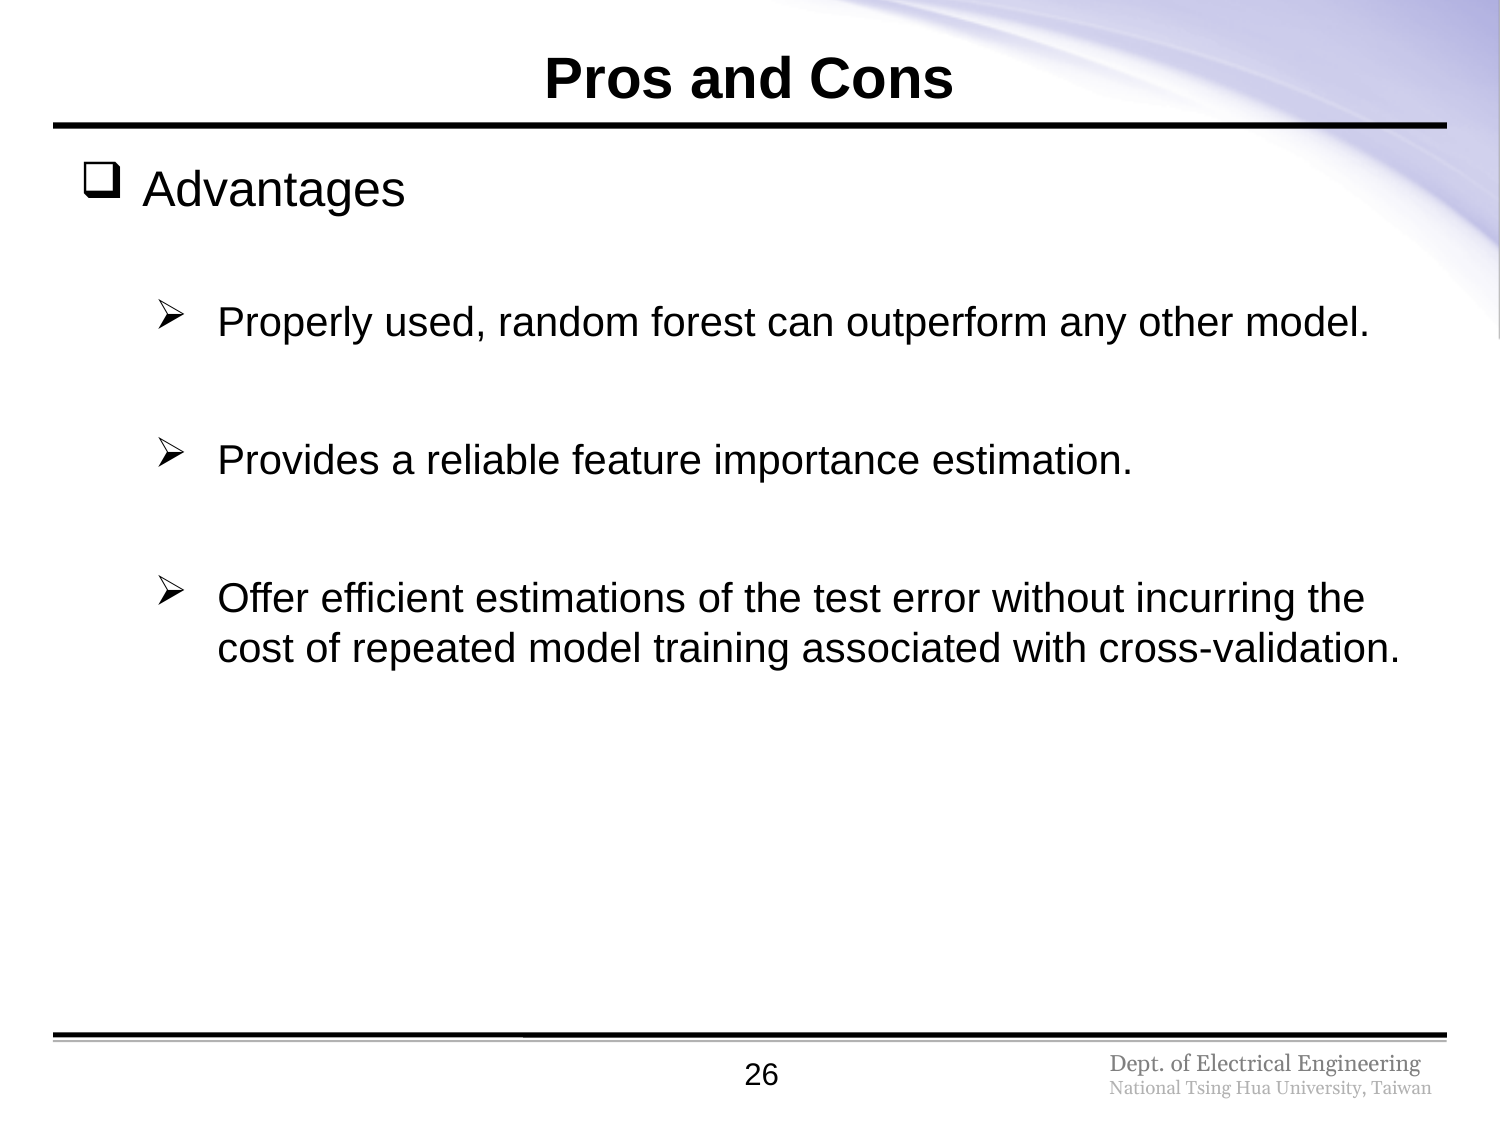

# Pros and Cons
Advantages

Properly used, random forest can outperform any other model.

Provides a reliable feature importance estimation.

Offer efficient estimations of the test error without incurring the cost of repeated model training associated with cross-validation.
26